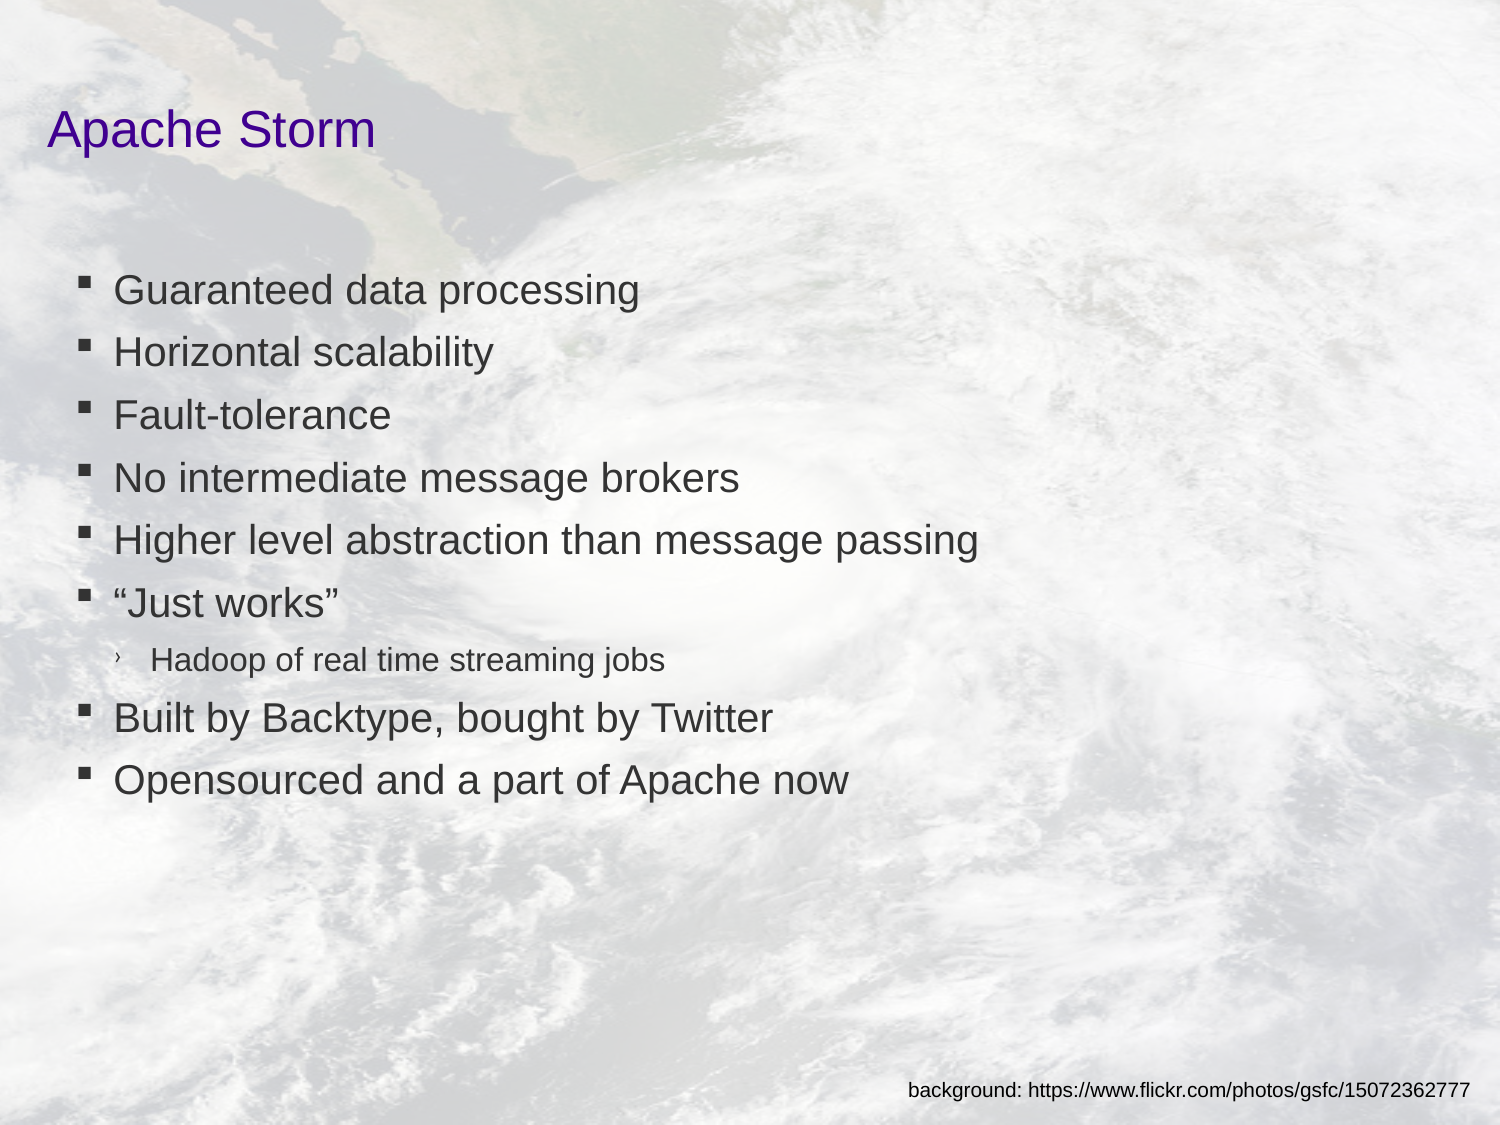

# Apache Storm
Guaranteed data processing
Horizontal scalability
Fault-tolerance
No intermediate message brokers
Higher level abstraction than message passing
“Just works”
Hadoop of real time streaming jobs
Built by Backtype, bought by Twitter
Opensourced and a part of Apache now
background: https://www.flickr.com/photos/gsfc/15072362777